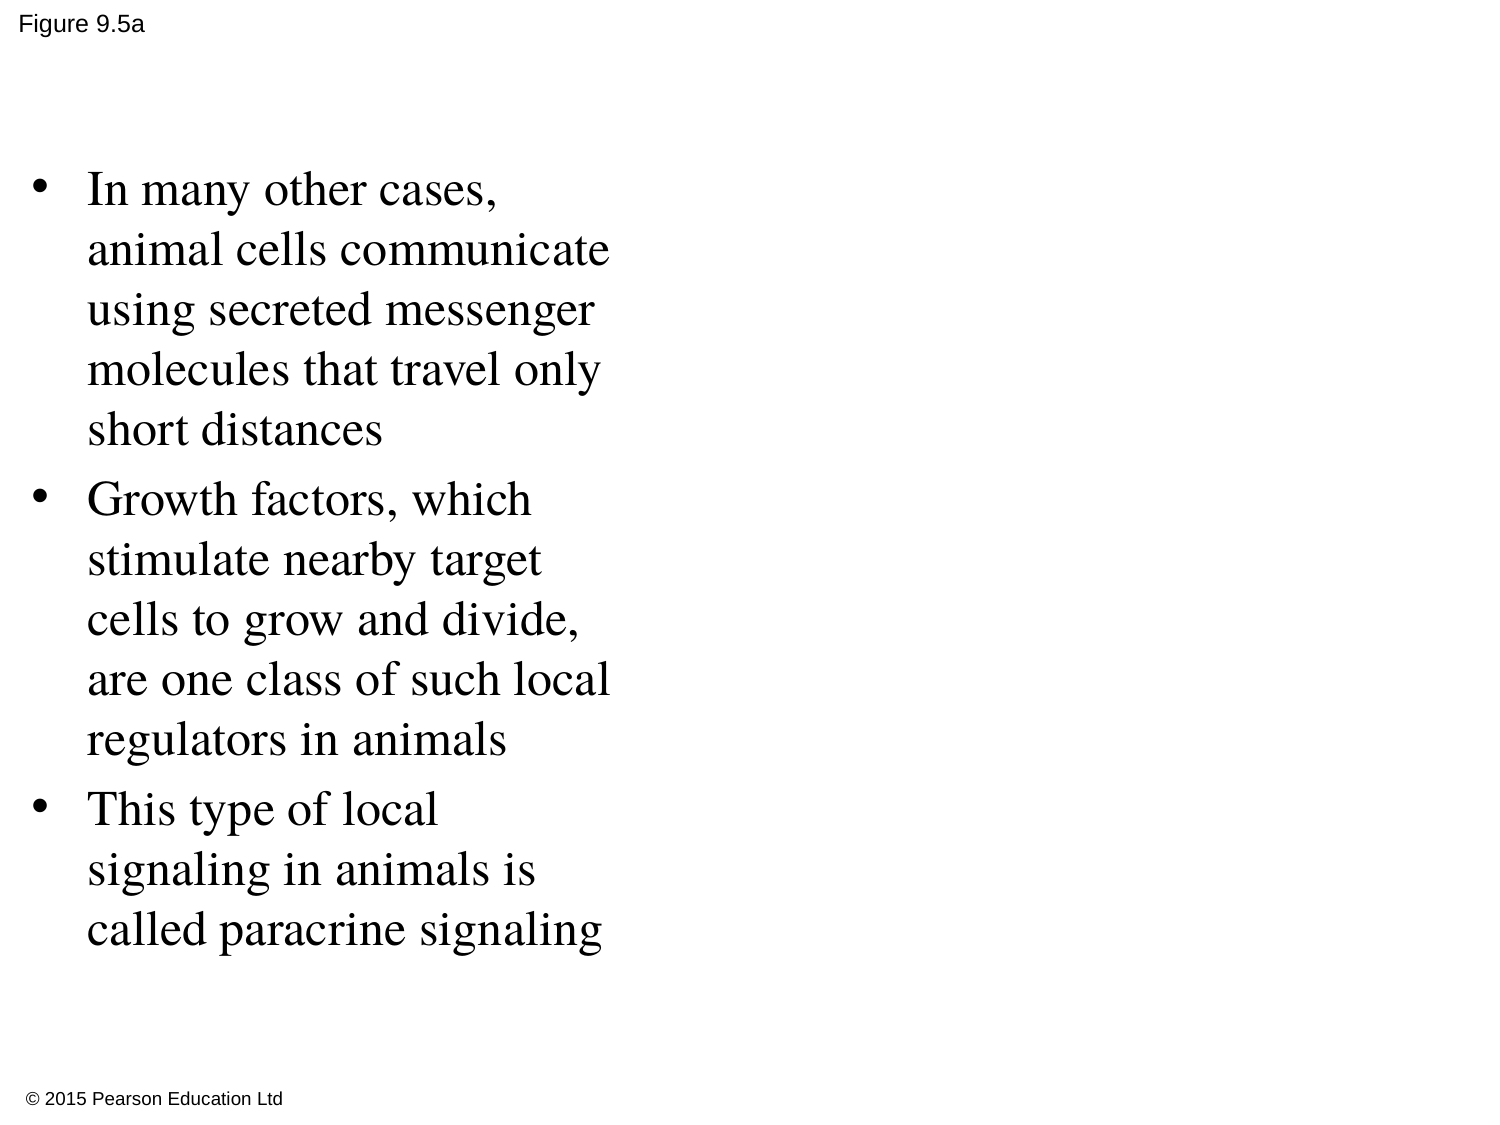

# Figure 9.5a
In many other cases, animal cells communicate using secreted messenger molecules that travel only short distances
Growth factors, which stimulate nearby target cells to grow and divide, are one class of such local regulators in animals
This type of local signaling in animals is called paracrine signaling